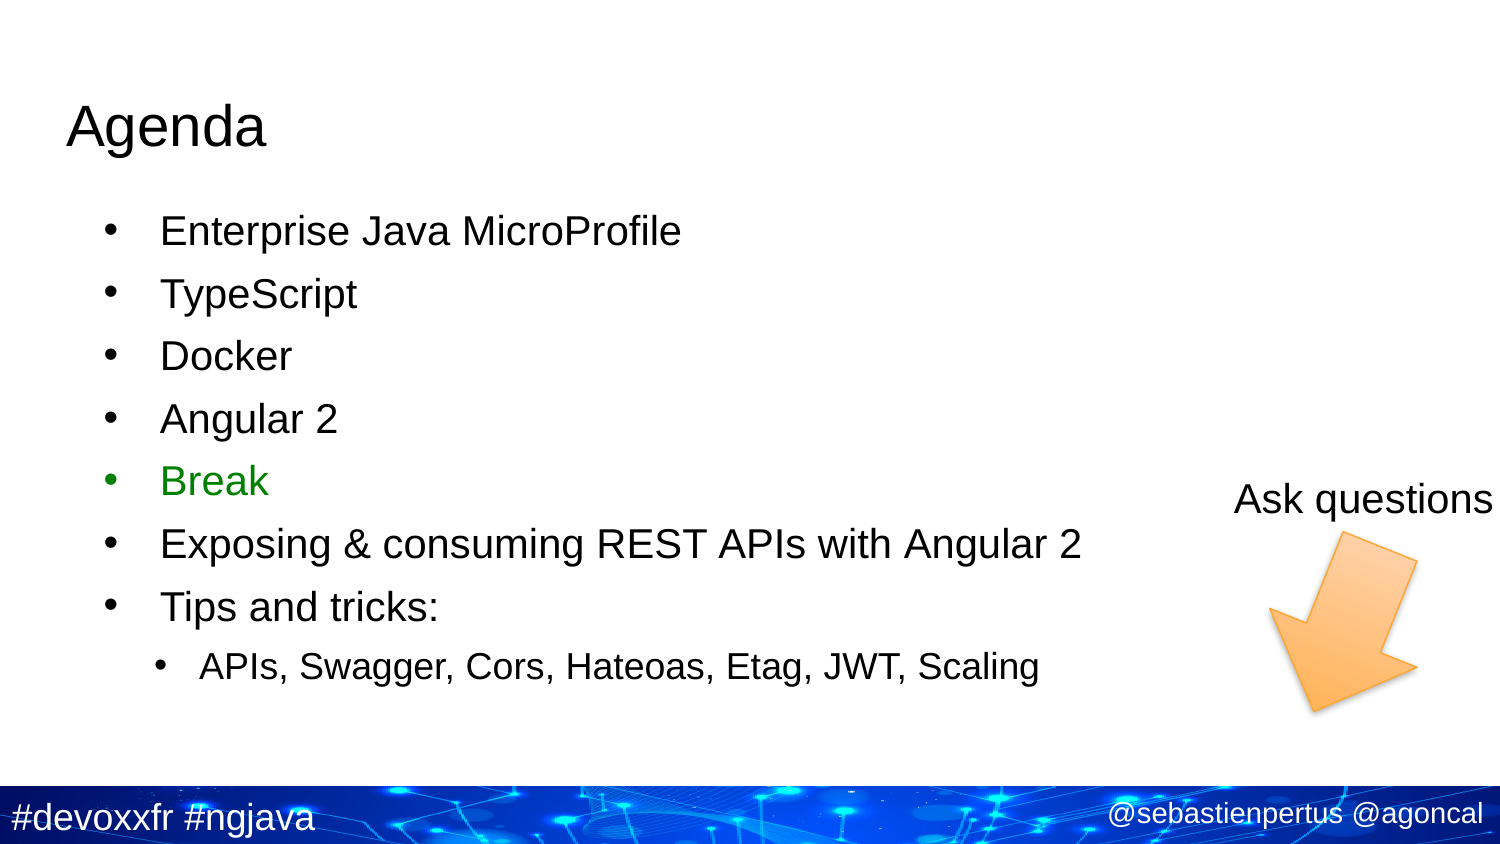

# Agenda
Enterprise Java MicroProfile
TypeScript
Docker
Angular 2
Break
Exposing & consuming REST APIs with Angular 2
Tips and tricks:
APIs, Swagger, Cors, Hateoas, Etag, JWT, Scaling
Ask questions